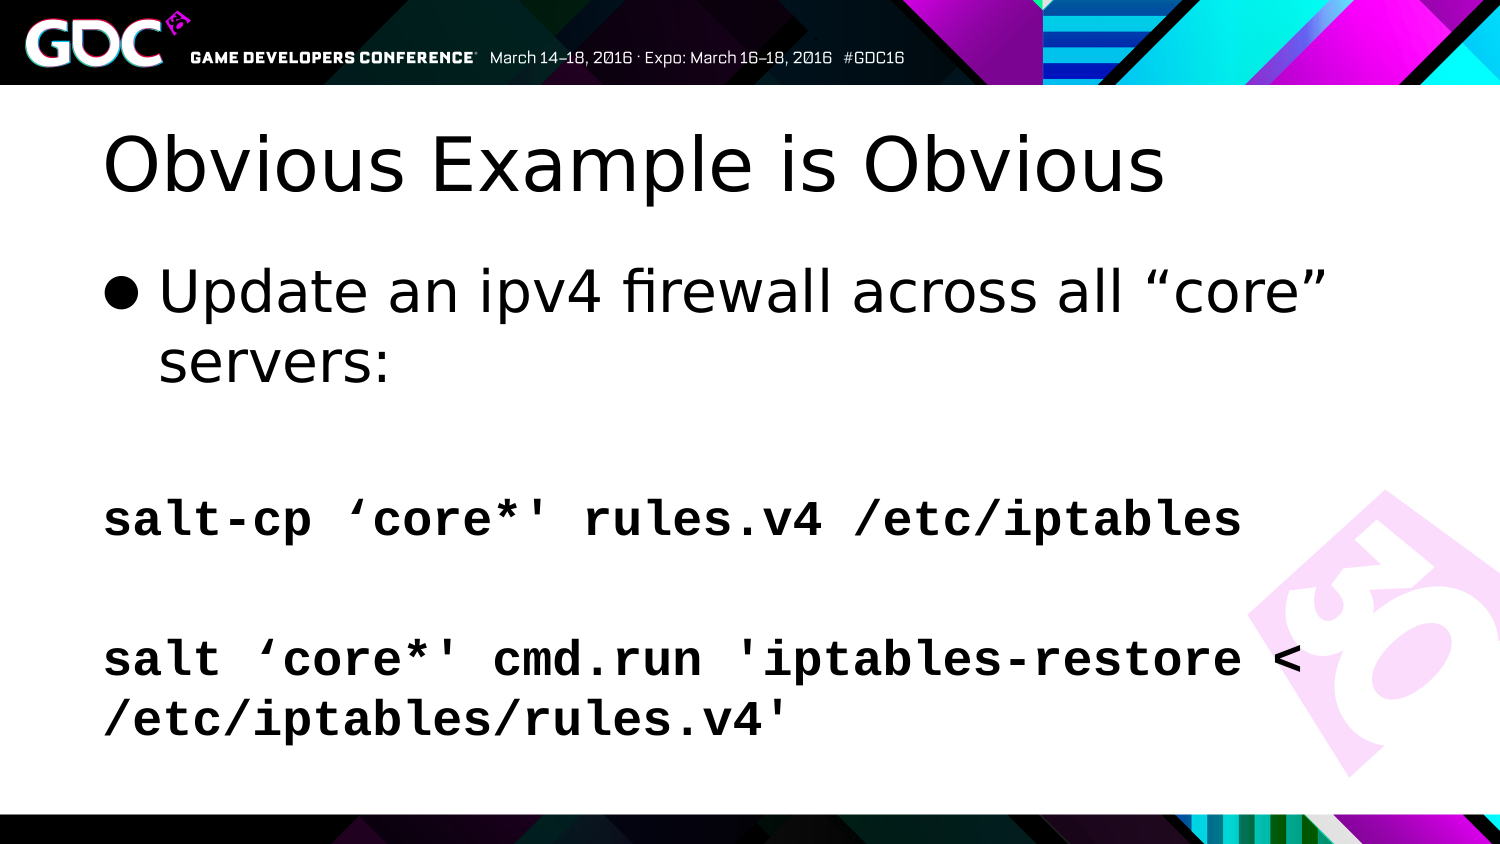

# Obvious Example is Obvious
Update an ipv4 firewall across all “core” servers:

salt-cp ‘core*' rules.v4 /etc/iptables

salt ‘core*' cmd.run 'iptables-restore < /etc/iptables/rules.v4'